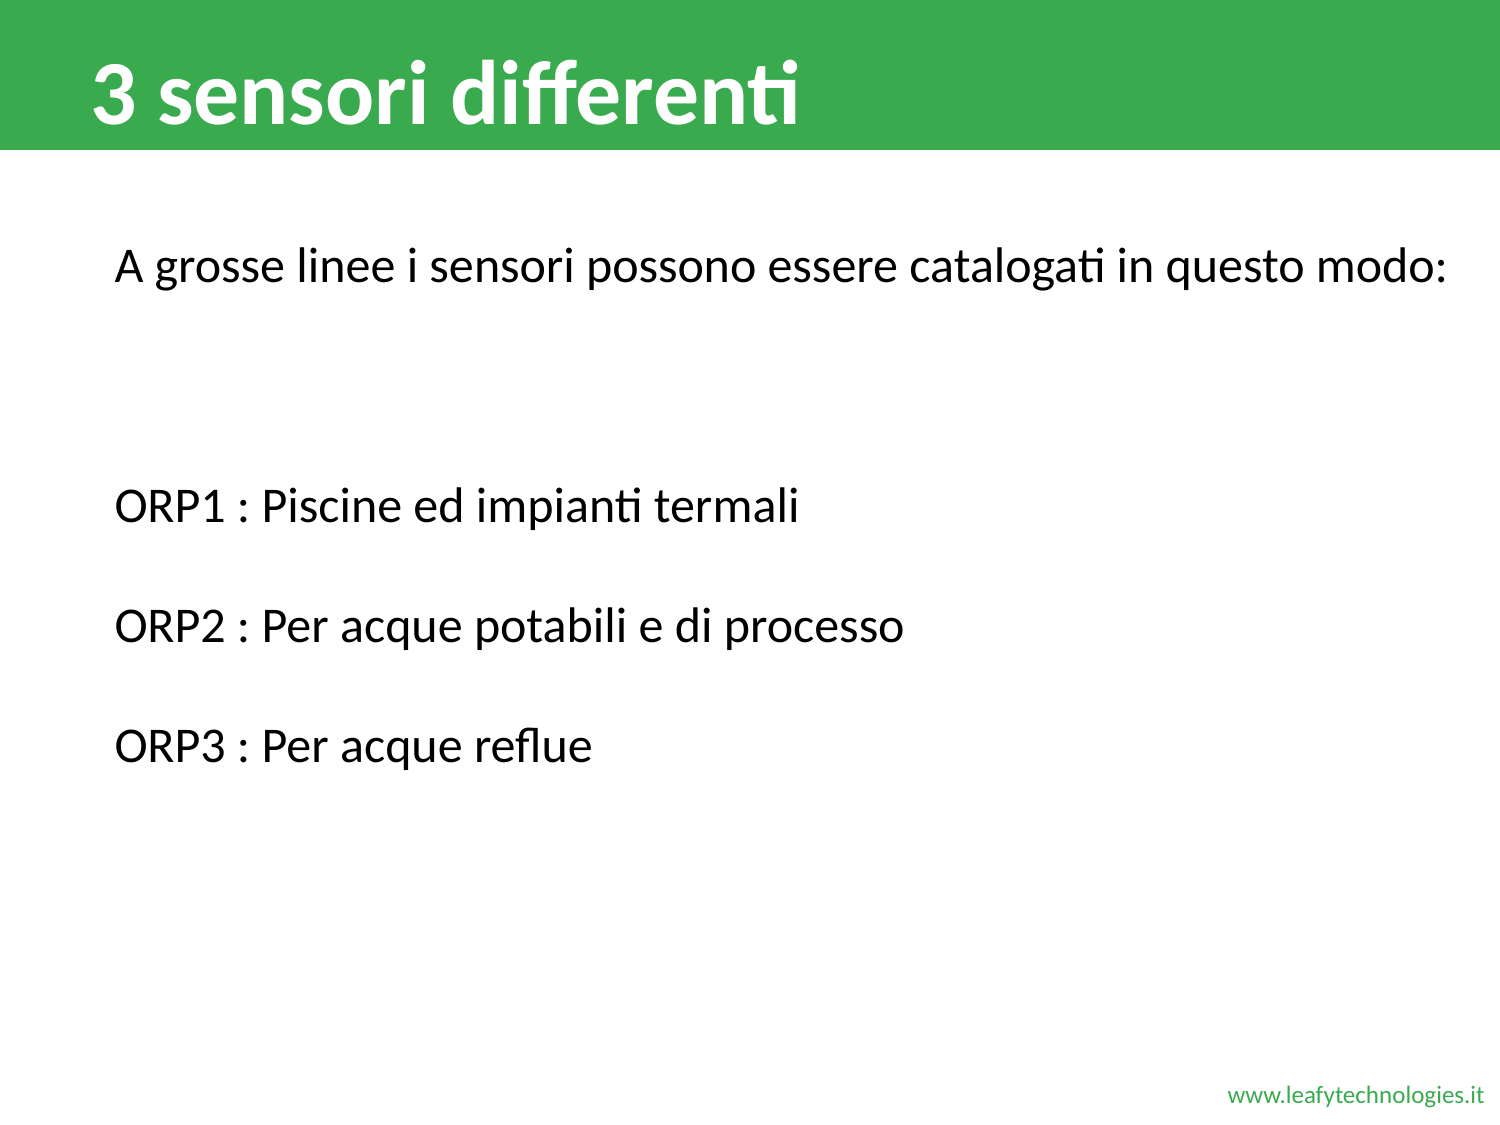

# 3 sensori differenti
A grosse linee i sensori possono essere catalogati in questo modo:

ORP1 : Piscine ed impianti termali

ORP2 : Per acque potabili e di processo

ORP3 : Per acque reflue